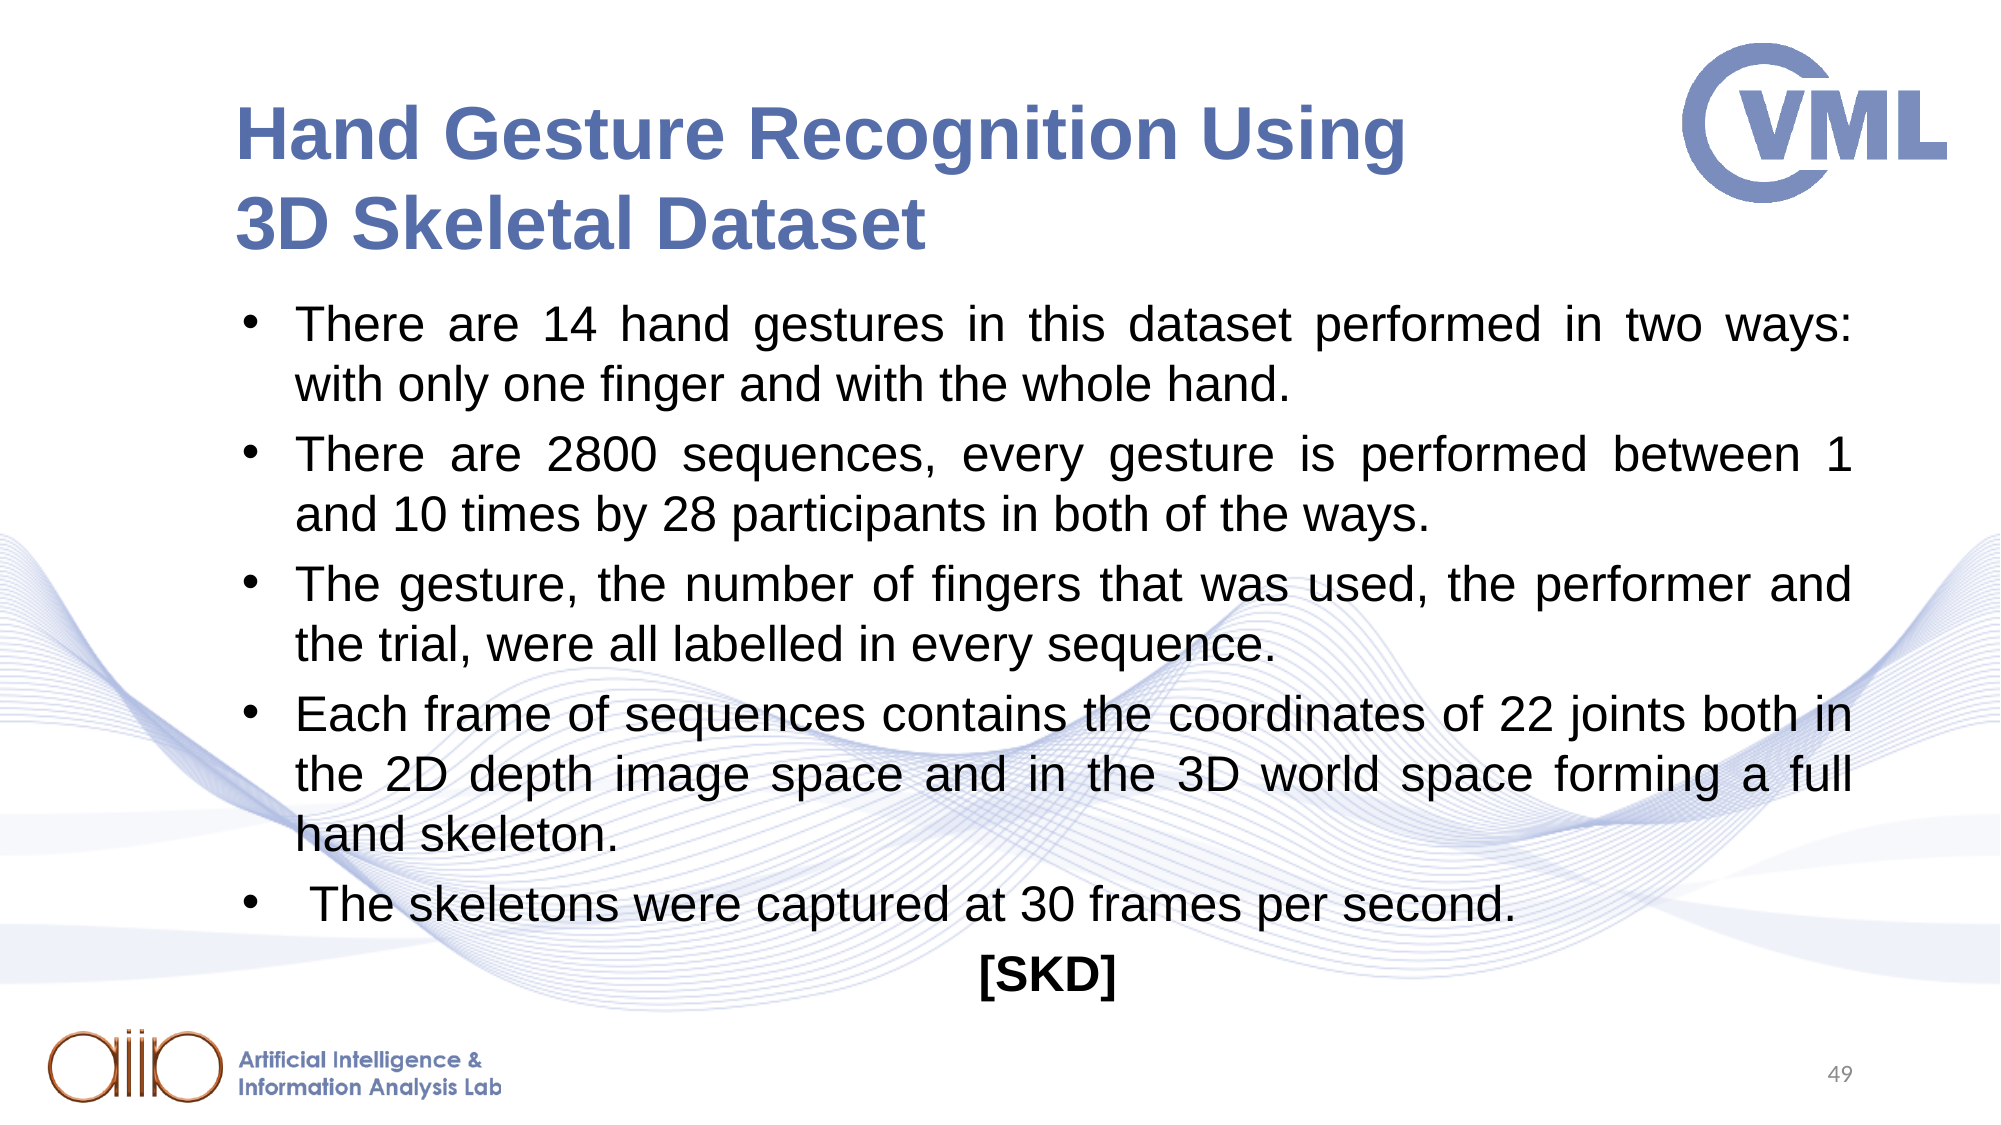

# Hand Gesture Recognition Using 3D Skeletal Dataset
There are 14 hand gestures in this dataset performed in two ways: with only one finger and with the whole hand.
There are 2800 sequences, every gesture is performed between 1 and 10 times by 28 participants in both of the ways.
The gesture, the number of fingers that was used, the performer and the trial, were all labelled in every sequence.
Each frame of sequences contains the coordinates of 22 joints both in the 2D depth image space and in the 3D world space forming a full hand skeleton.
 The skeletons were captured at 30 frames per second.
[SKD]

49